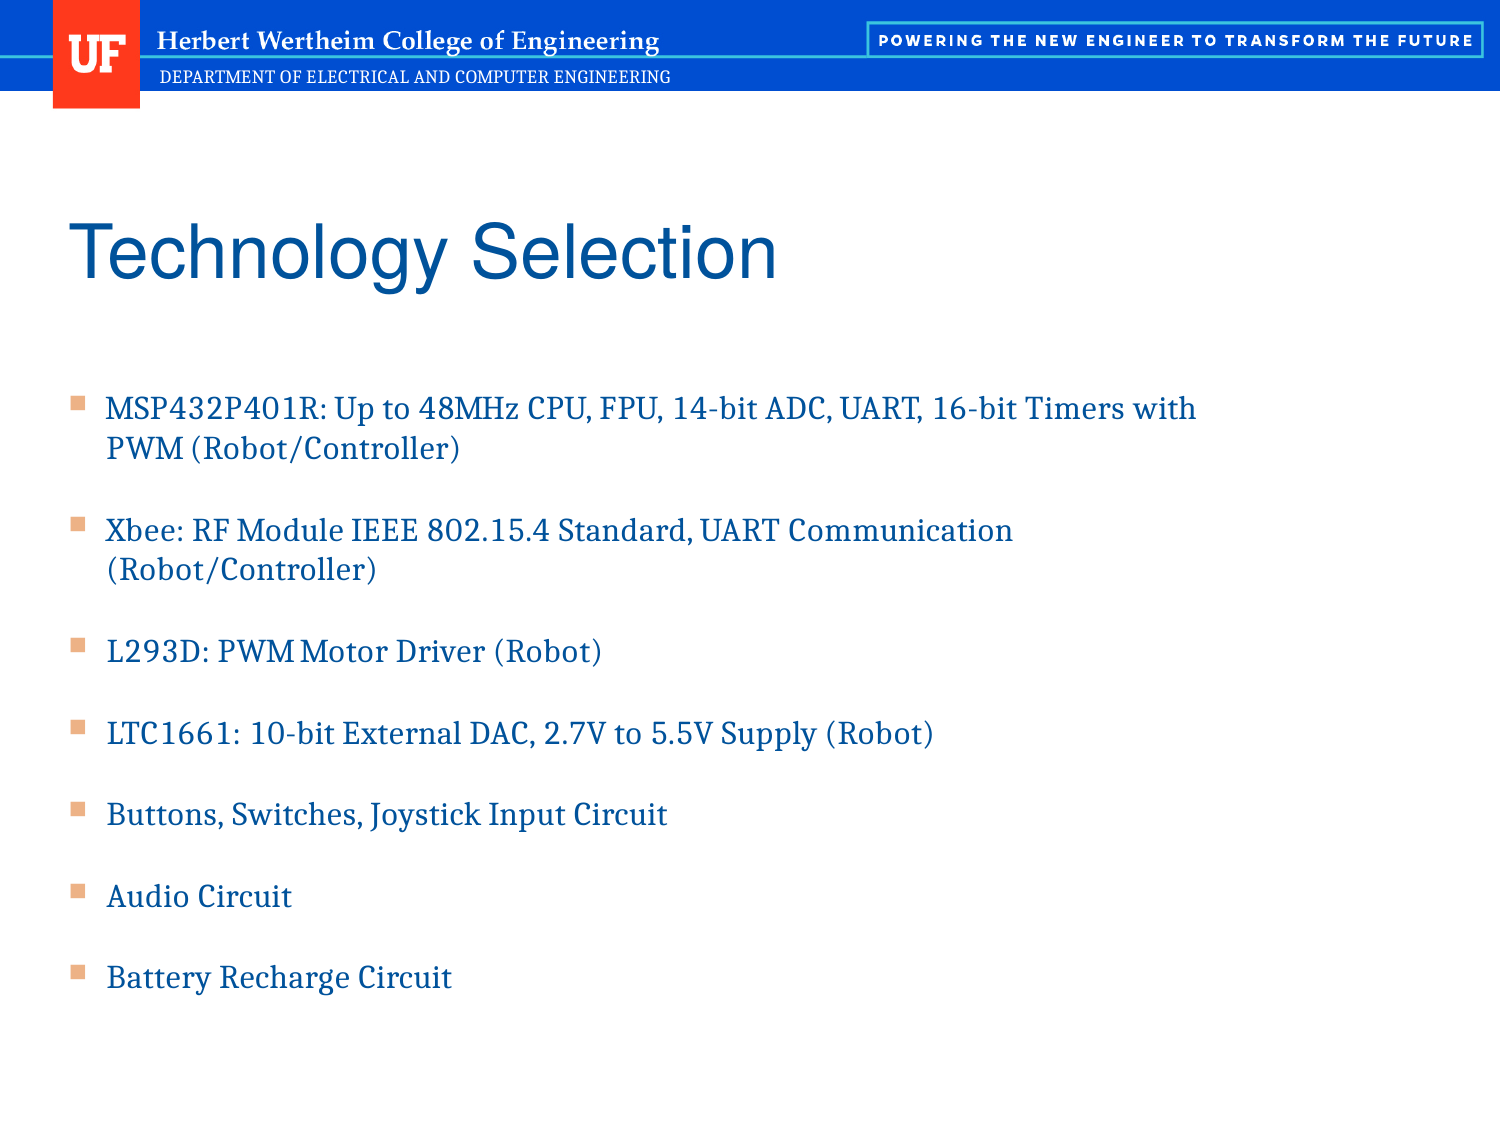

# Technology Selection
MSP432P401R: Up to 48MHz CPU, FPU, 14-bit ADC, UART, 16-bit Timers with PWM (Robot/Controller)
Xbee: RF Module IEEE 802.15.4 Standard, UART Communication (Robot/Controller)
L293D: PWM Motor Driver (Robot)
LTC1661: 10-bit External DAC, 2.7V to 5.5V Supply (Robot)
Buttons, Switches, Joystick Input Circuit
Audio Circuit
Battery Recharge Circuit